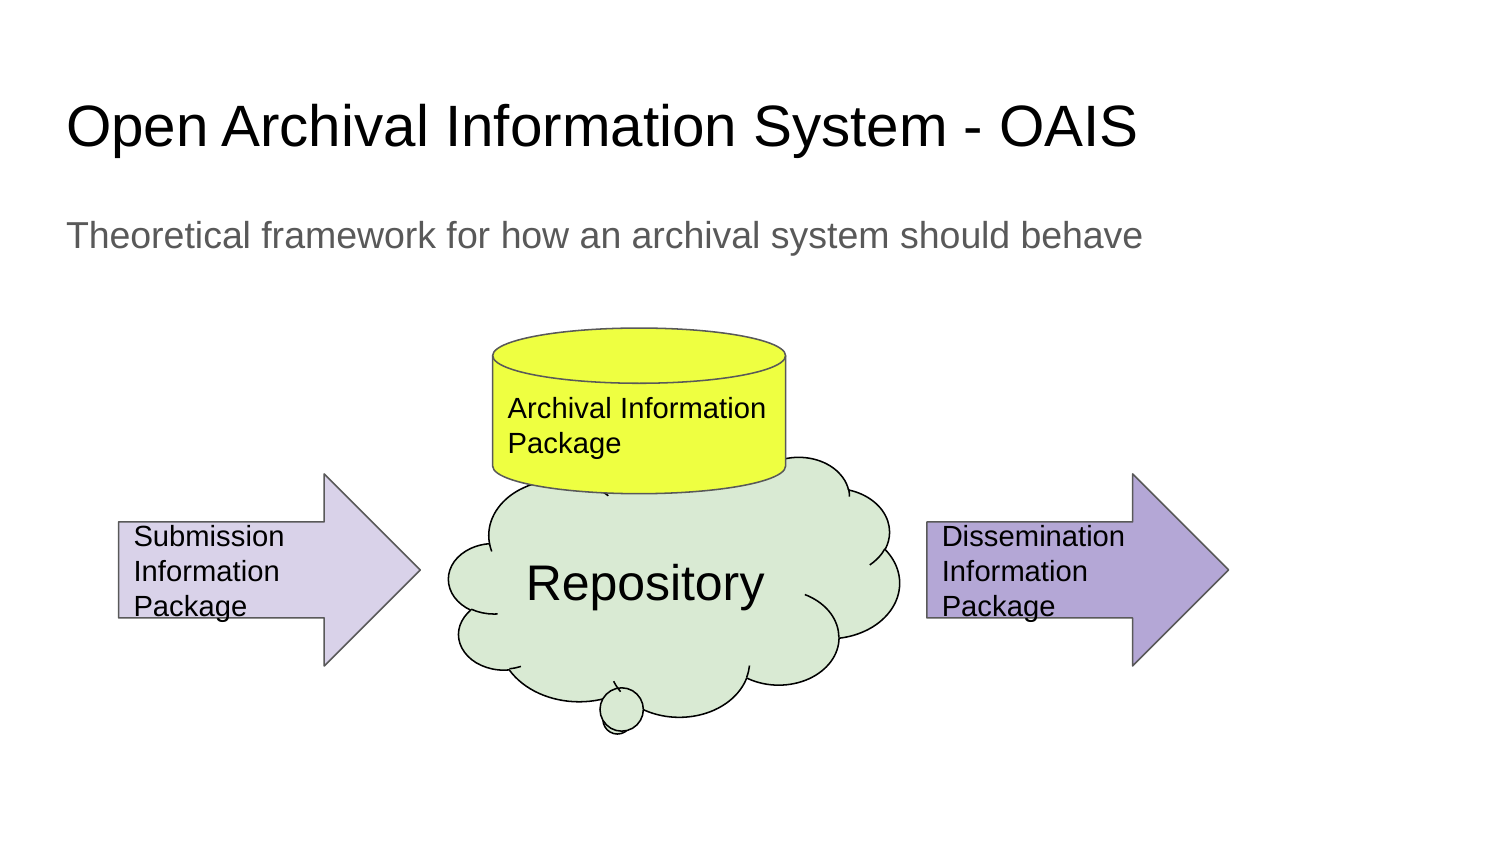

# Open Archival Information System - OAIS

Theoretical framework for how an archival system should behave

Archival Information Package

Repository
Submission Information Package
Dissemination
Information Package